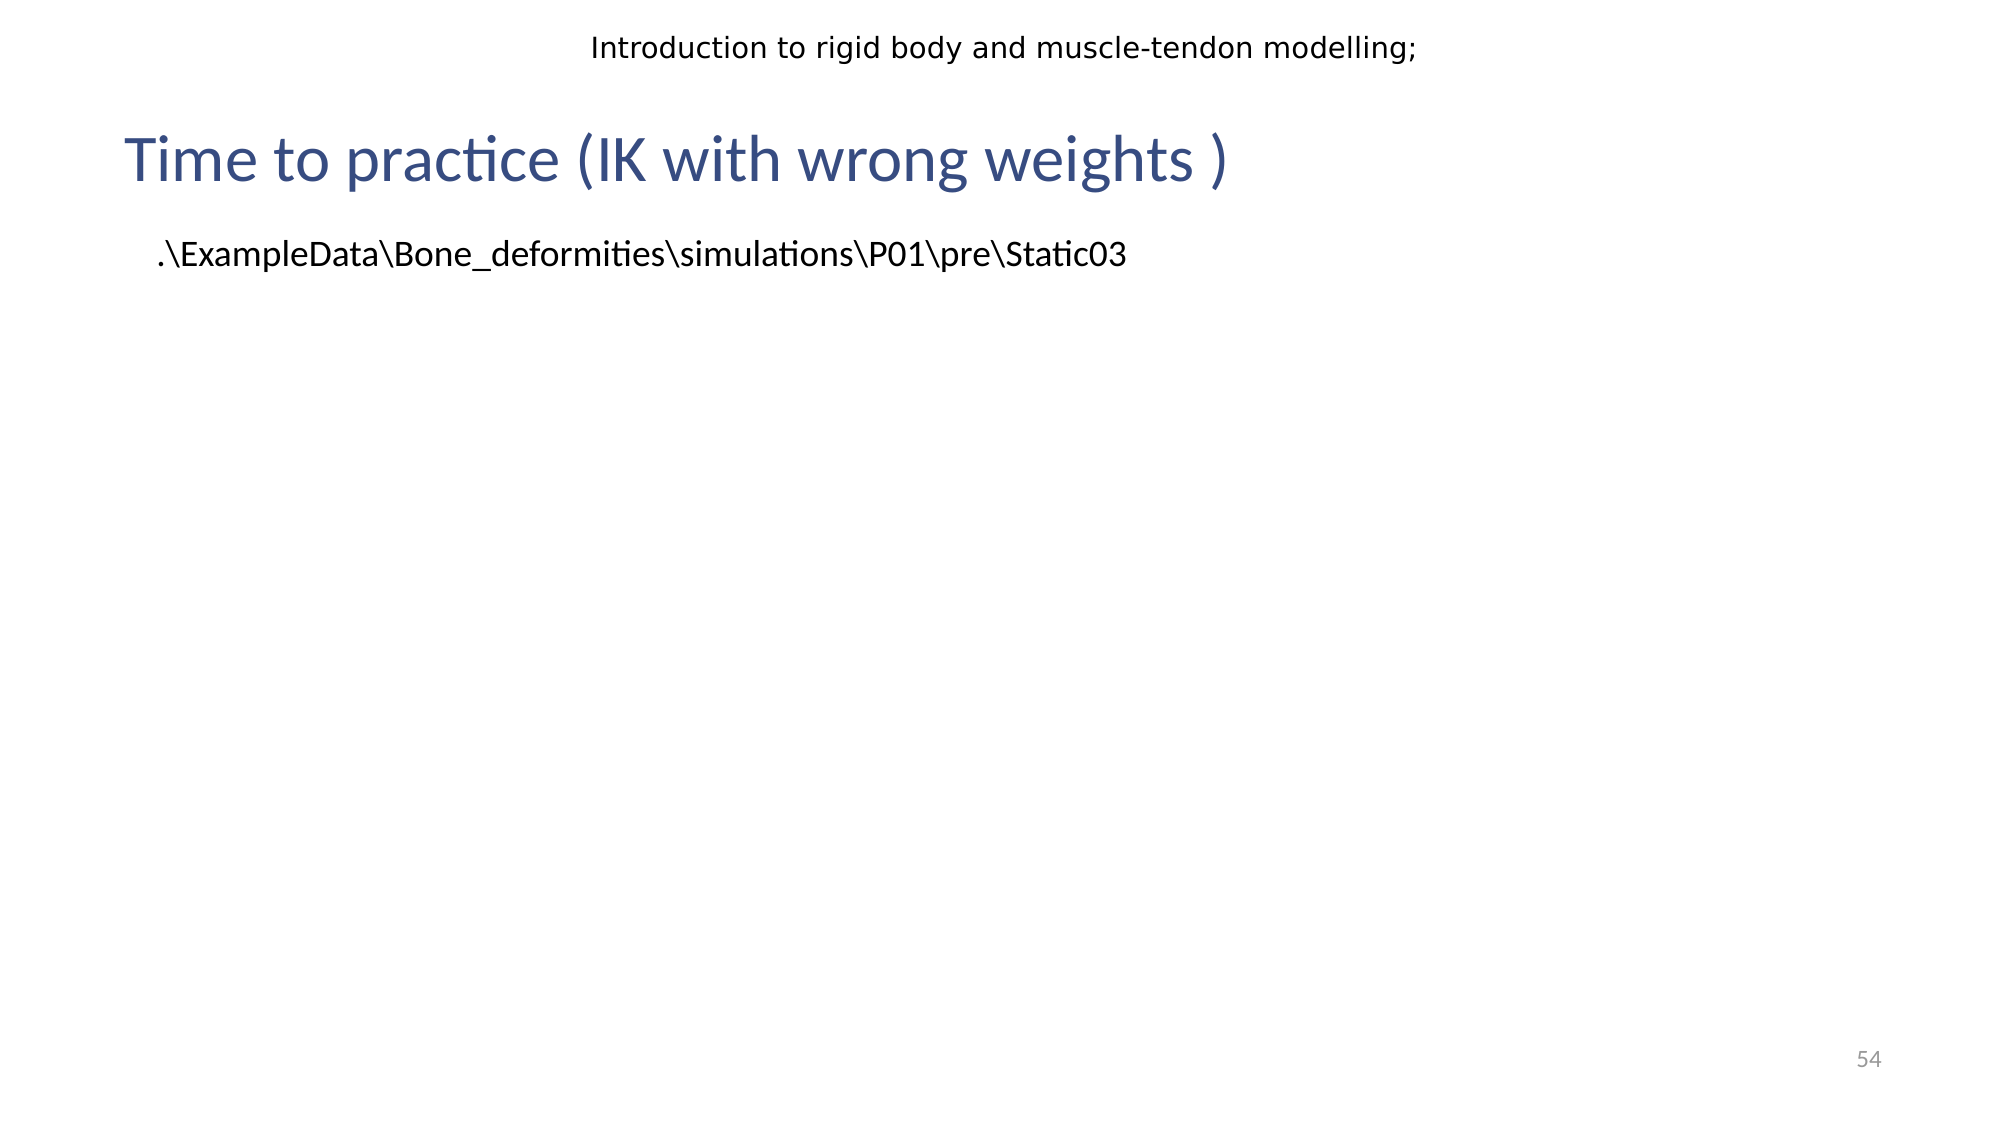

Introduction to rigid body and muscle-tendon modelling;
# Time to practice (IK with wrong weights )
.\ExampleData\Bone_deformities\simulations\P01\pre\Static03
54